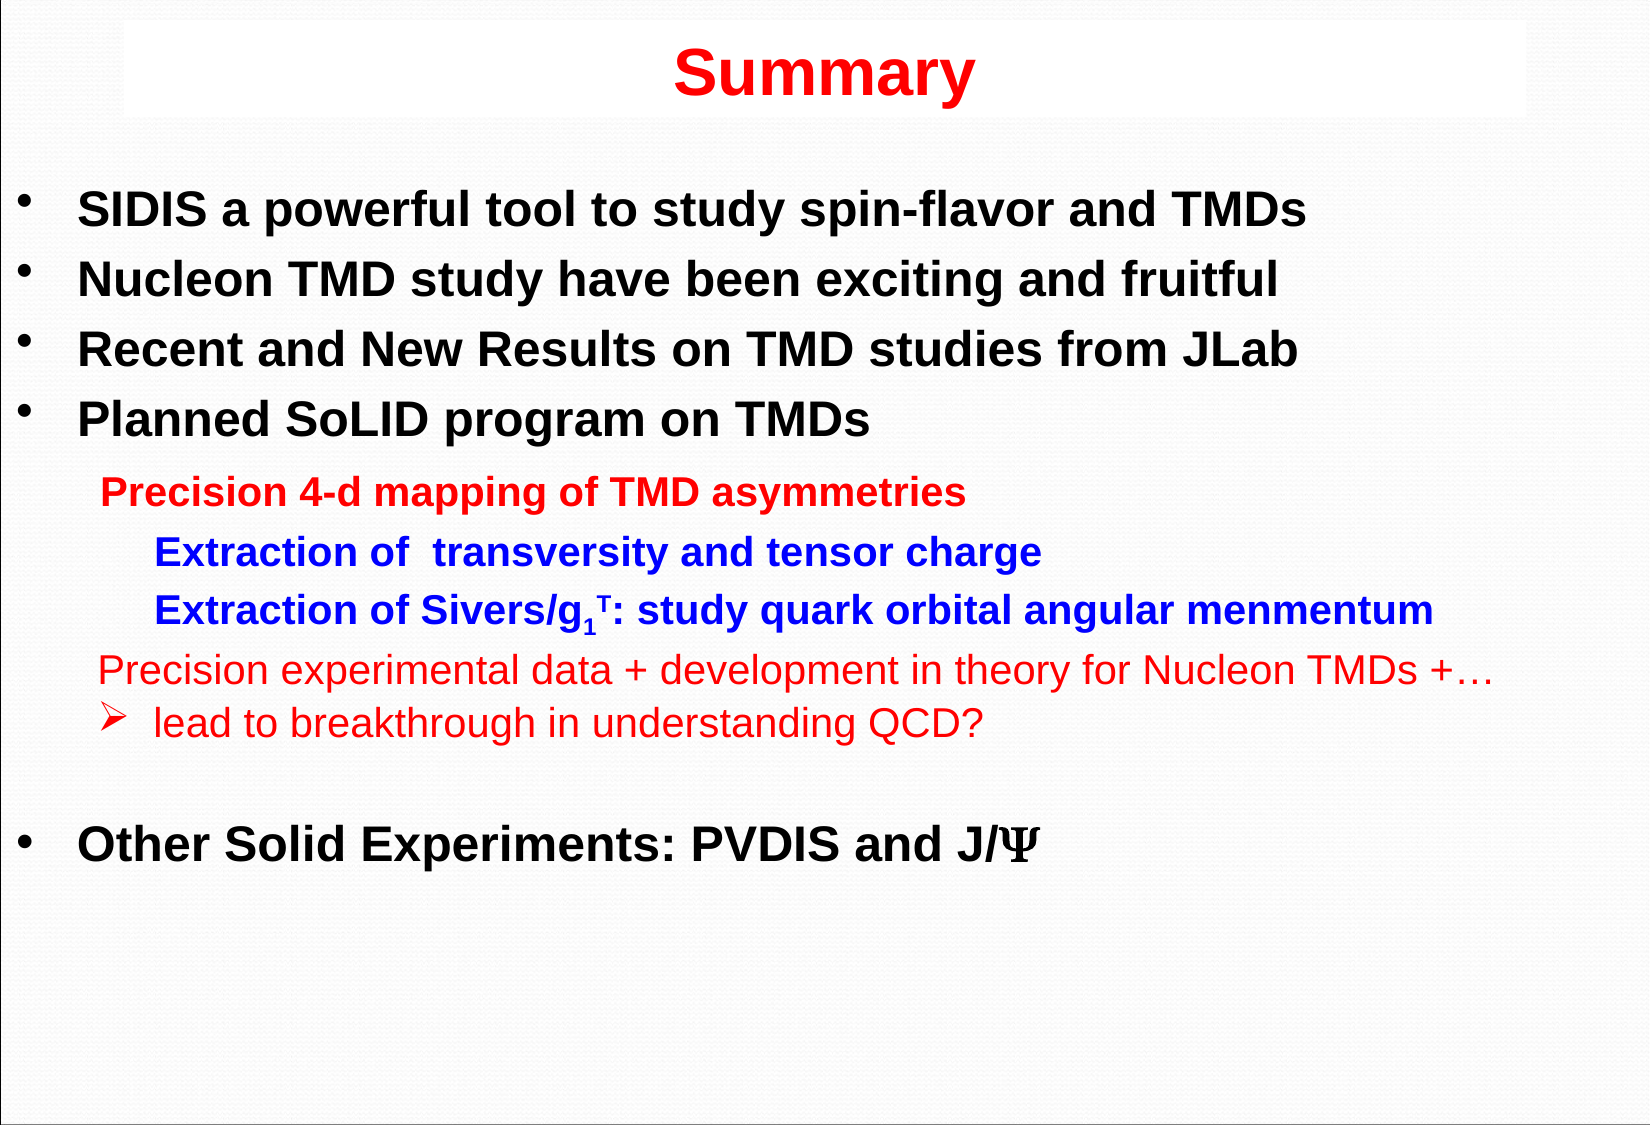

# Summary
SIDIS a powerful tool to study spin-flavor and TMDs
Nucleon TMD study have been exciting and fruitful
Recent and New Results on TMD studies from JLab
Planned SoLID program on TMDs
      Precision 4-d mapping of TMD asymmetries
            Extraction of  transversity and tensor charge
            Extraction of Sivers/g1T: study quark orbital angular menmentum
Precision experimental data + development in theory for Nucleon TMDs +…
lead to breakthrough in understanding QCD?

Other Solid Experiments: PVDIS and J/Ψ